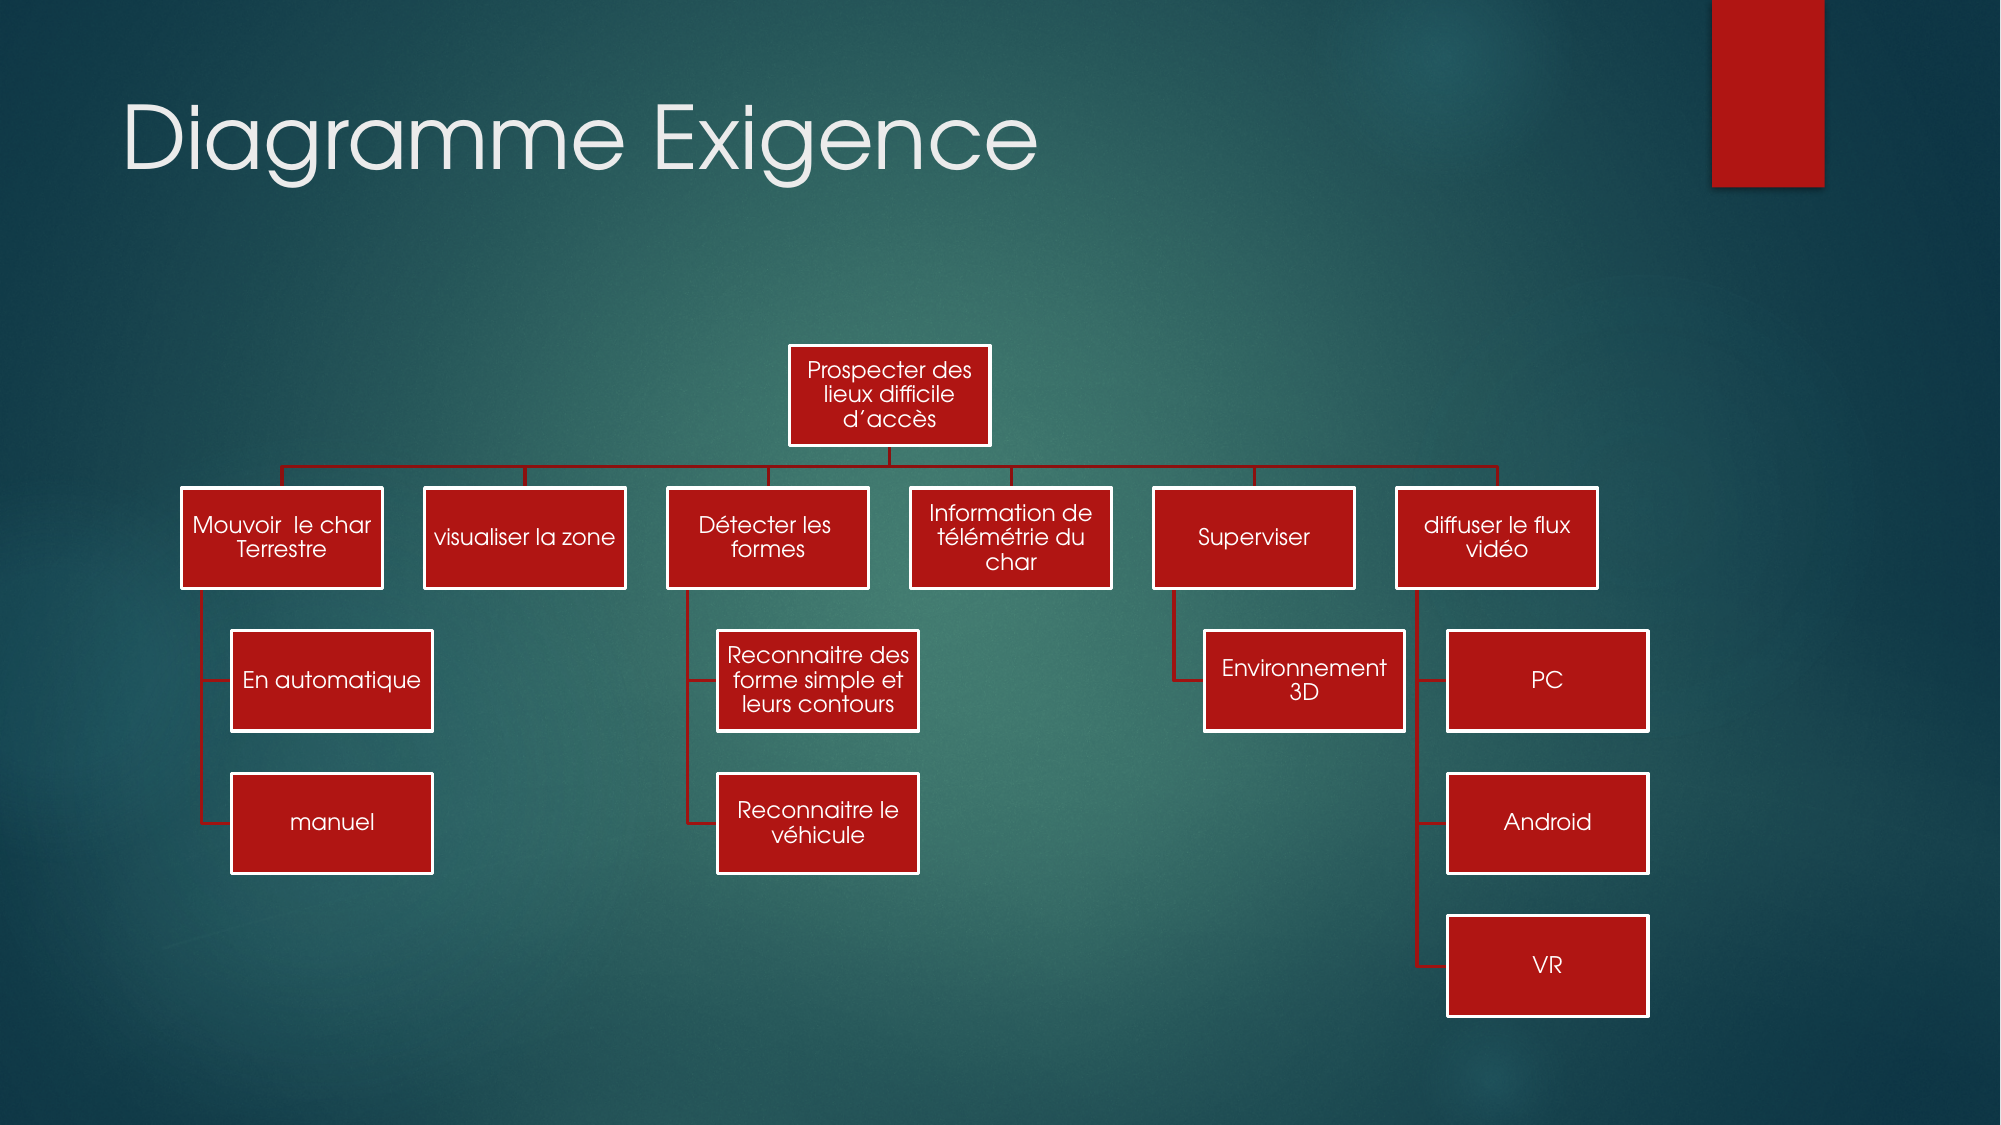

# Diagramme Exigence
Prospecter des lieux difficile d’accès
Mouvoir  le char Terrestre
En automatique
manuel
visualiser la zone
Détecter les  formes
Reconnaitre des forme simple et leurs contours
Reconnaitre le véhicule
Information de télémétrie du char
Superviser
Environnement 3D
diffuser le flux vidéo
PC
Android
VR